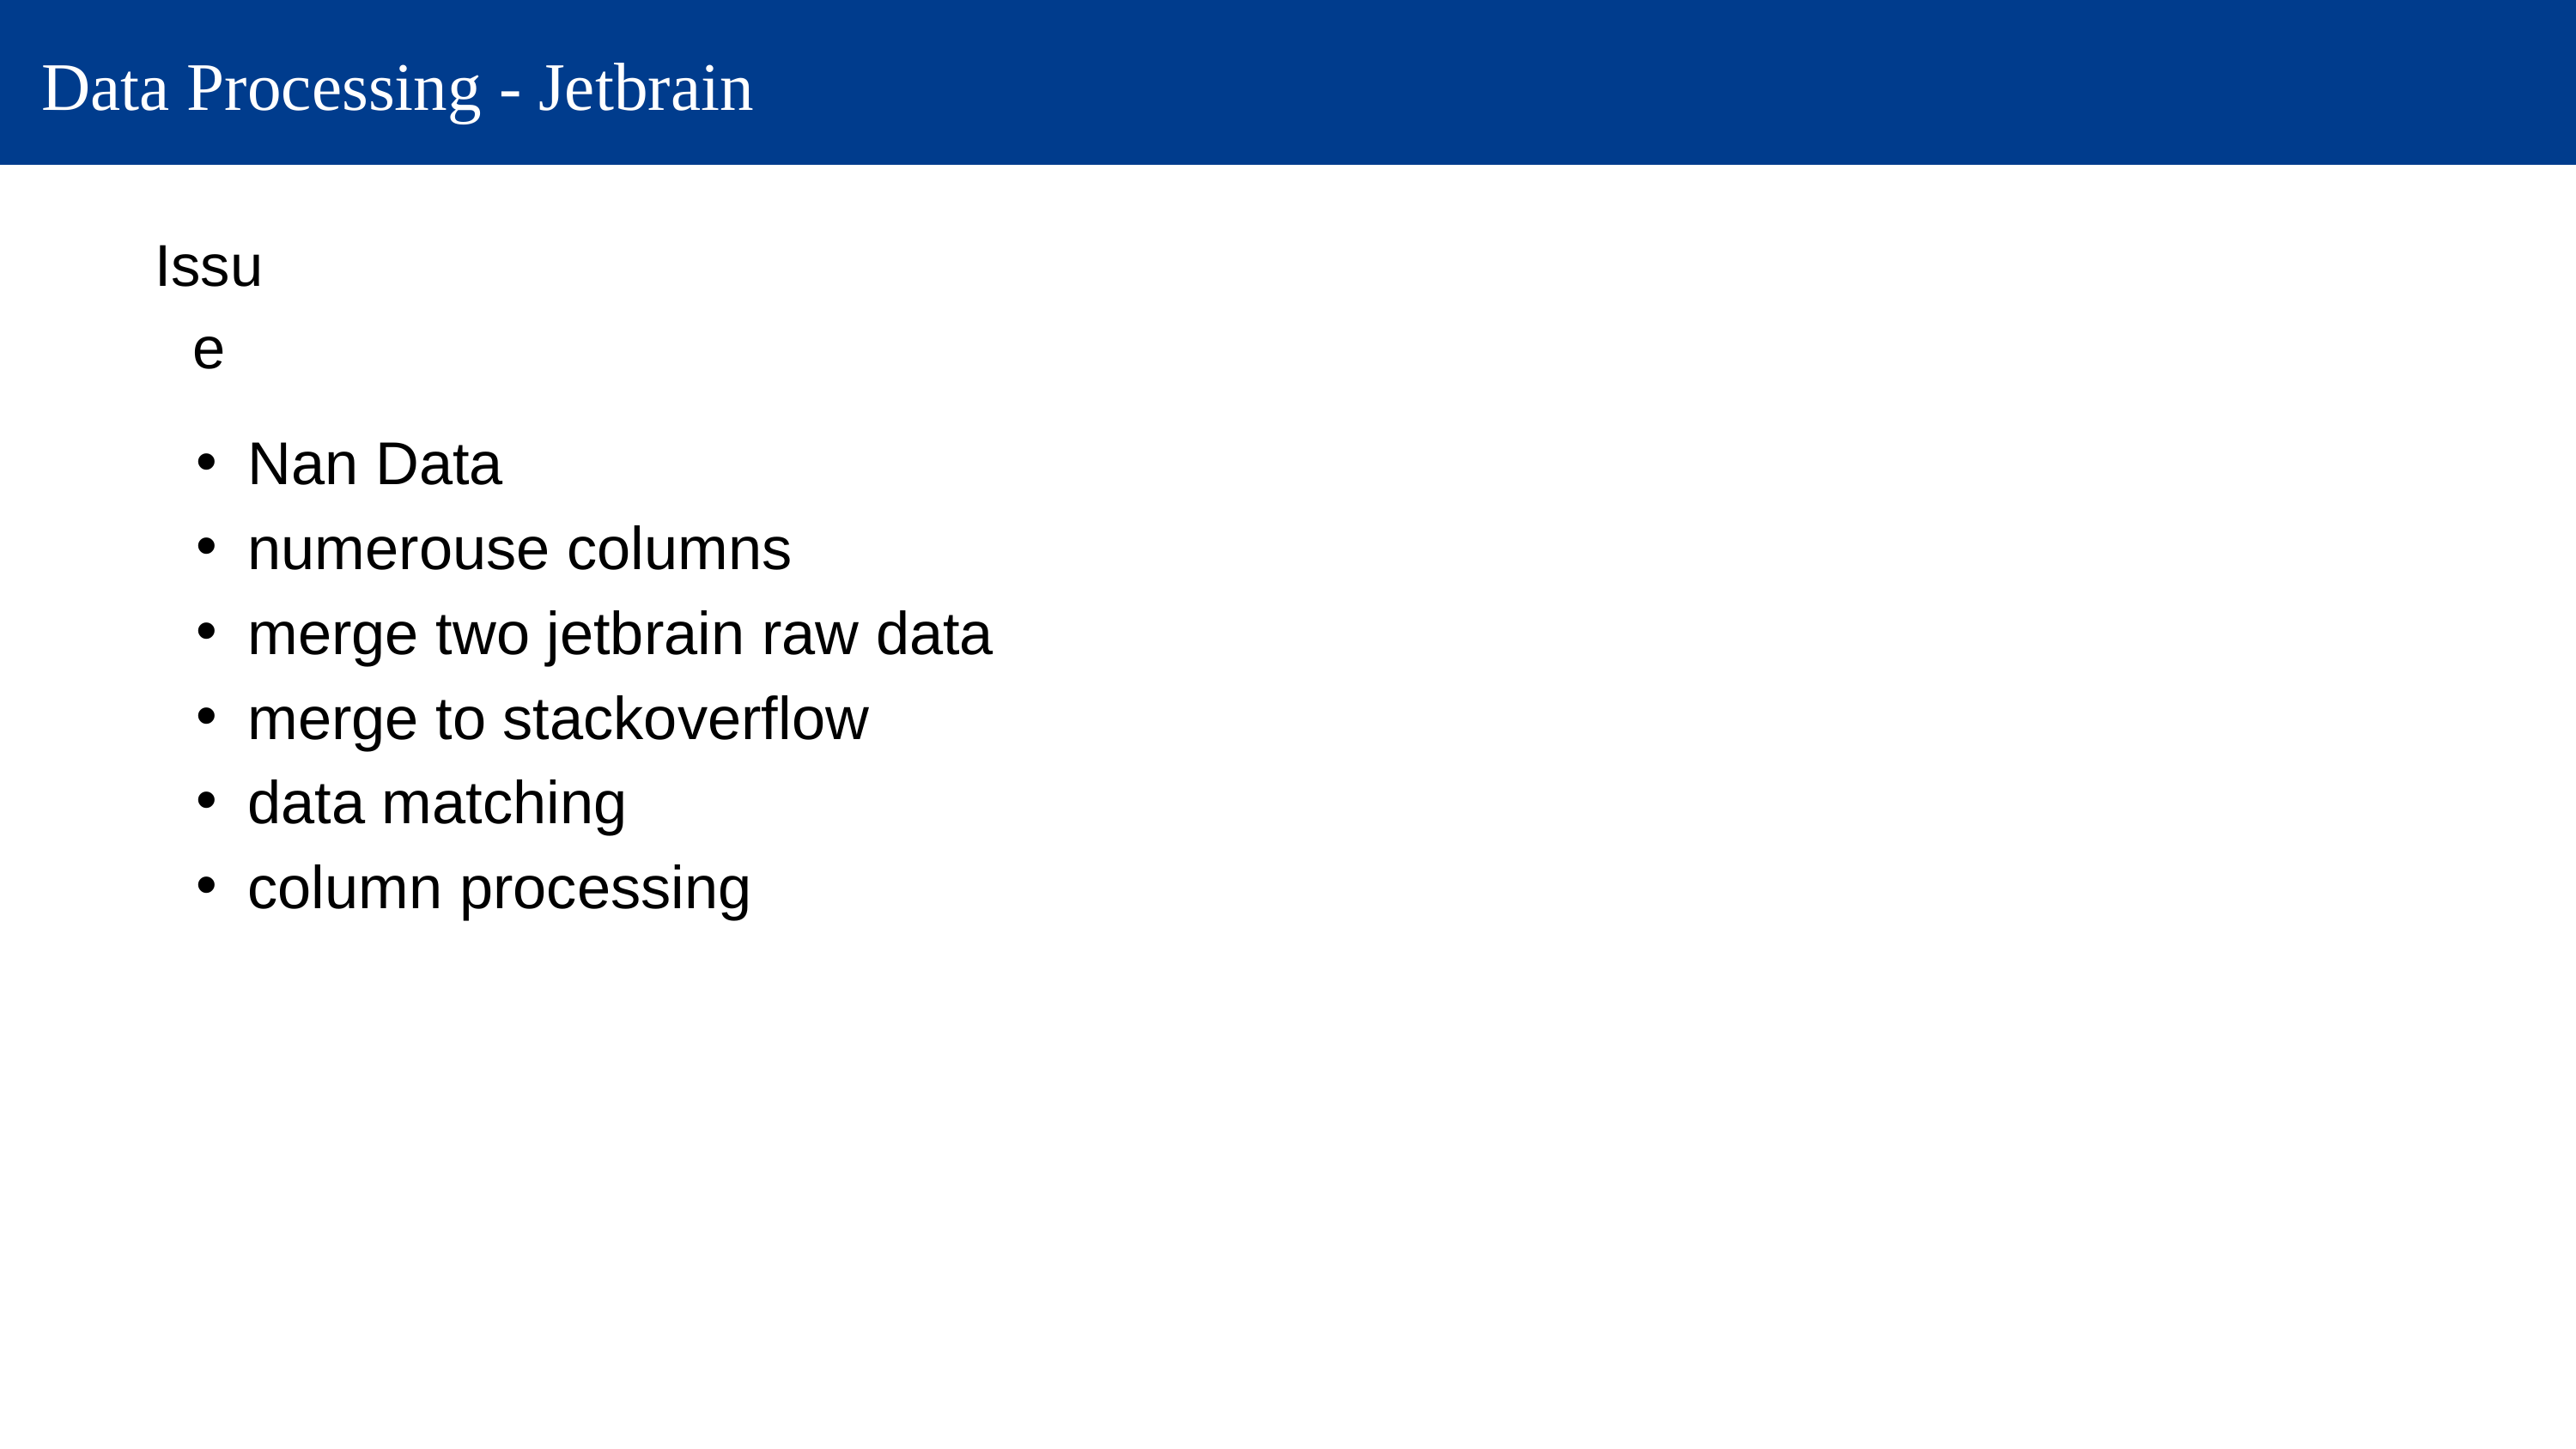

Data Processing - Jetbrain
Issue
Nan Data
numerouse columns
merge two jetbrain raw data
merge to stackoverflow
data matching
column processing